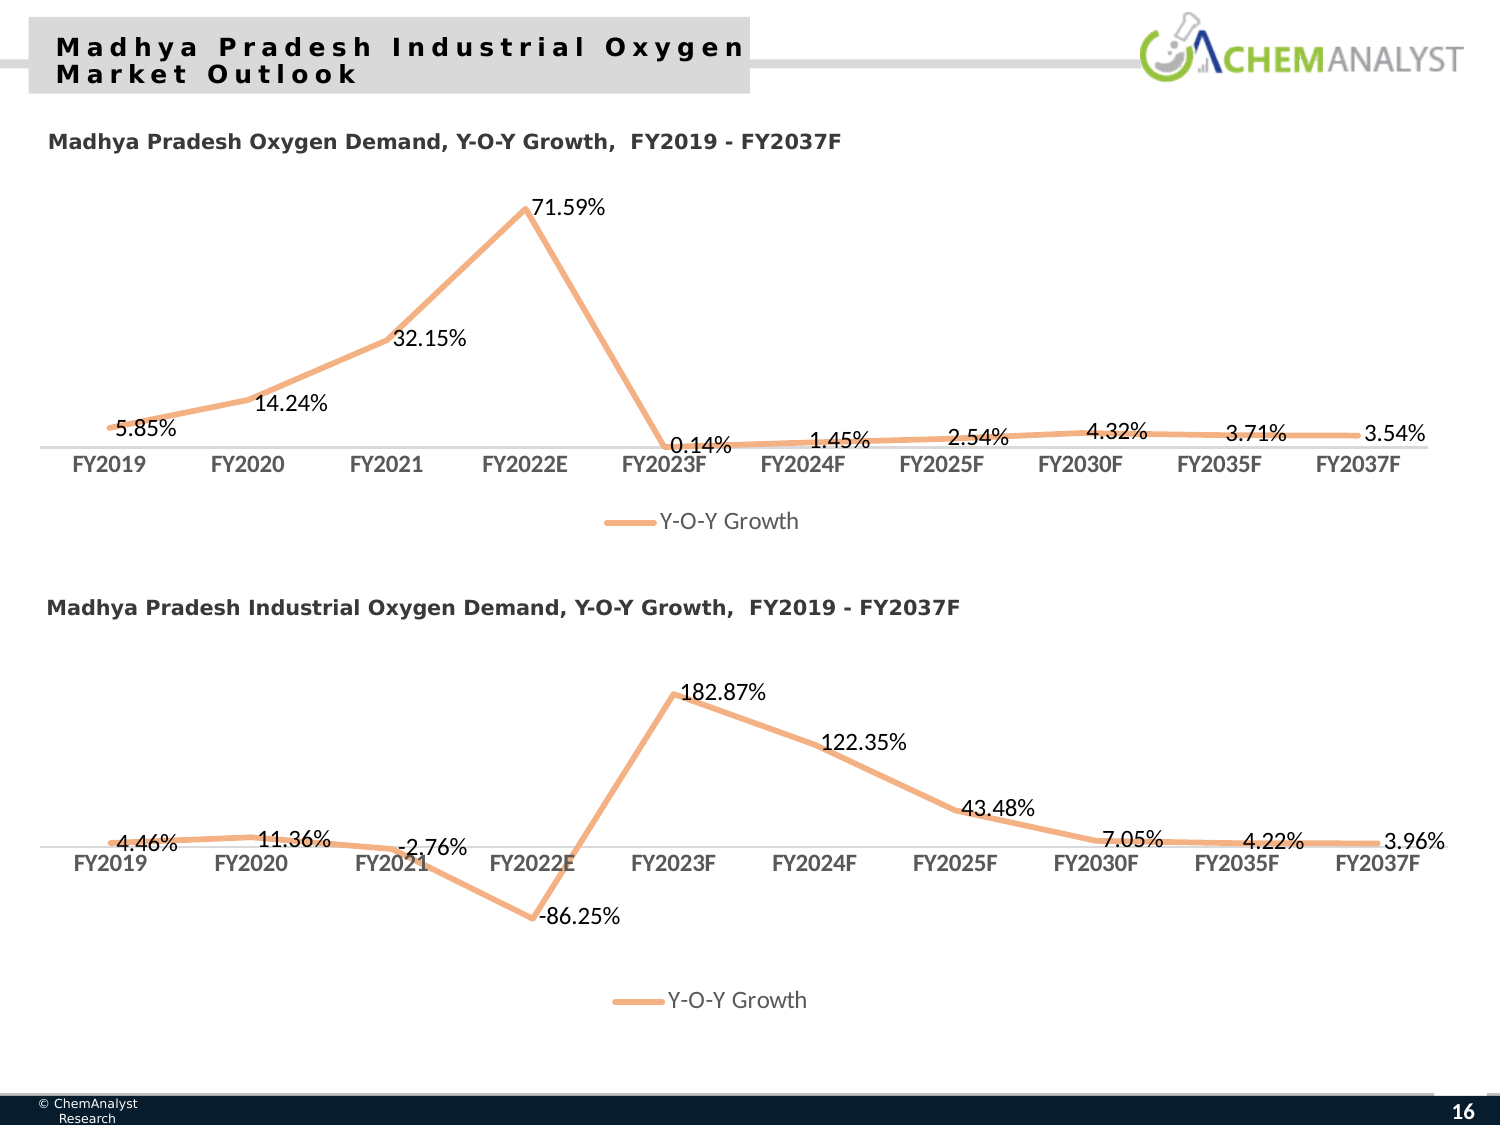

Madhya Pradesh Industrial Oxygen Market Outlook
Madhya Pradesh Oxygen Demand, Y-O-Y Growth,  FY2019 - FY2037F

### Chart

| Category | Y-O-Y Growth |
|---|---|
| FY2019 | 0.058480101196847434 |
| FY2020 | 0.14235153520867816 |
| FY2021 | 0.3214903633364181 |
| FY2022E | 0.7159212008647198 |
| FY2023F | 0.0014 |
| FY2024F | 0.0145 |
| FY2025F | 0.0254 |
| FY2030F | 0.0432 |
| FY2035F | 0.0371 |
| FY2037F | 0.0354 |
Madhya Pradesh Industrial Oxygen Demand, Y-O-Y Growth,  FY2019 - FY2037F

### Chart

| Category | Y-O-Y Growth |
|---|---|
| FY2019 | 0.04458645388917892 |
| FY2020 | 0.11358622666455465 |
| FY2021 | -0.027569351128122532 |
| FY2022E | -0.8625409659073267 |
| FY2023F | 1.8286737078651694 |
| FY2024F | 1.2235063643595852 |
| FY2025F | 0.434815607985481 |
| FY2030F | 0.07047132636213549 |
| FY2035F | 0.042222454407294885 |
| FY2037F | 0.039559276926939724 |